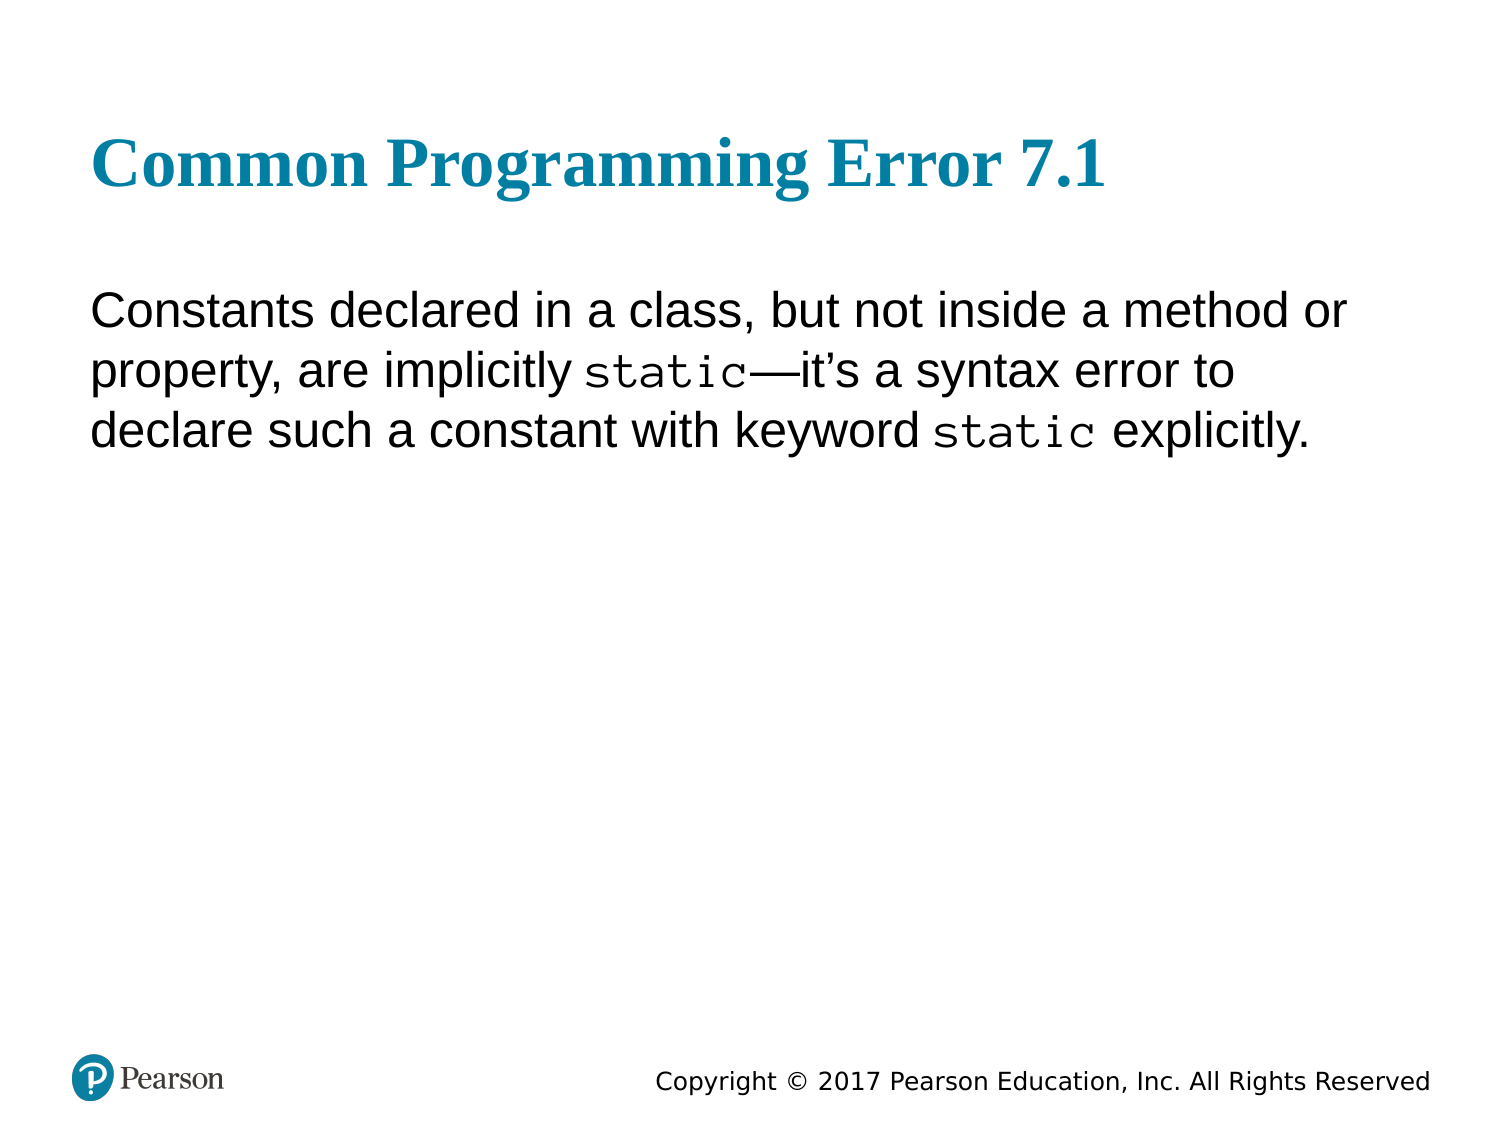

# Common Programming Error 7.1
Constants declared in a class, but not inside a method or property, are implicitly static—it’s a syntax error to declare such a constant with keyword static explicitly.